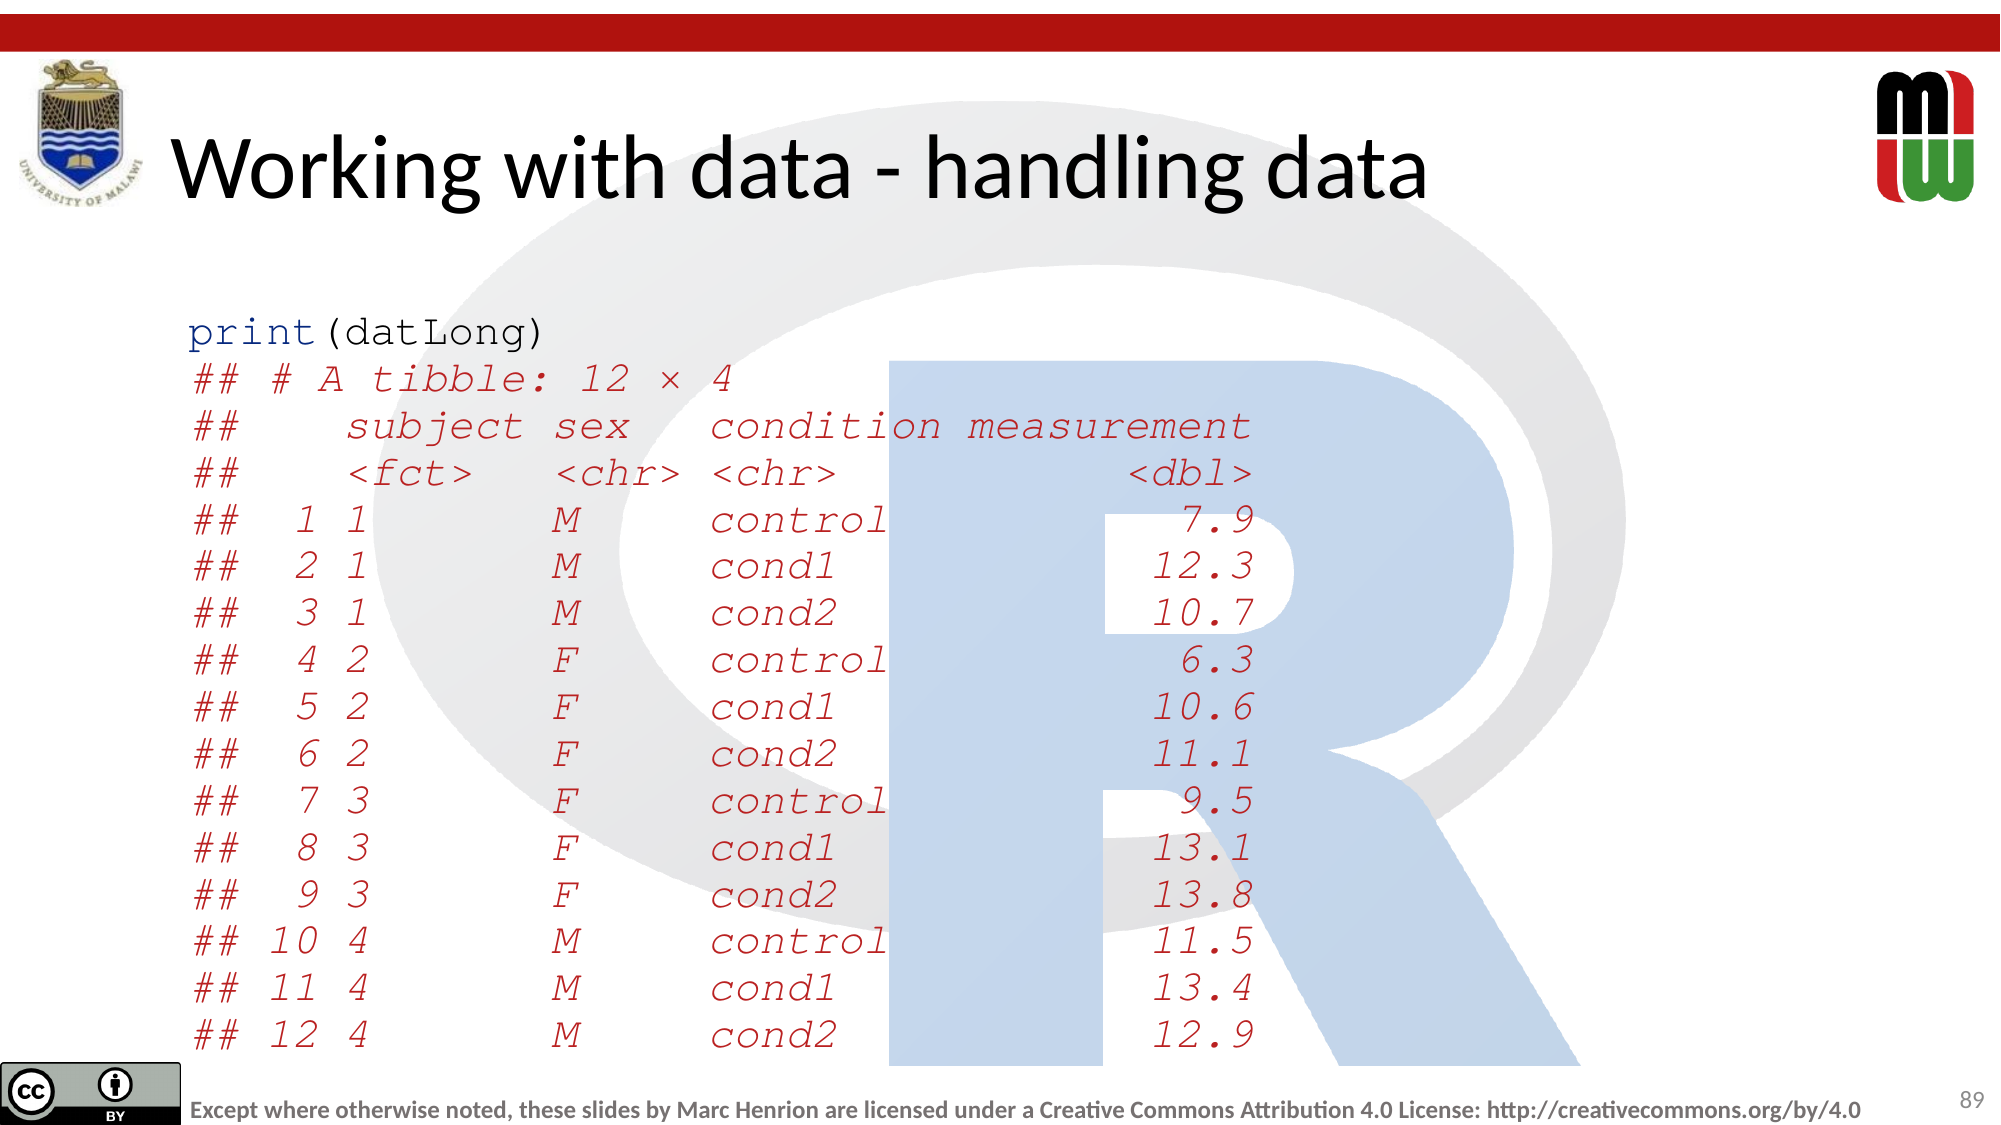

# Working with data - handling data
print(datLong)
## # A tibble: 12 × 4
##    subject sex   condition measurement
##    <fct>   <chr> <chr>           <dbl>
##  1 1       M     control           7.9
##  2 1       M     cond1            12.3
##  3 1       M     cond2            10.7
##  4 2       F     control           6.3
##  5 2       F     cond1            10.6
##  6 2       F     cond2            11.1
##  7 3       F     control           9.5
##  8 3       F     cond1            13.1
##  9 3       F     cond2            13.8
## 10 4       M     control          11.5
## 11 4       M     cond1            13.4
## 12 4       M     cond2            12.9
89